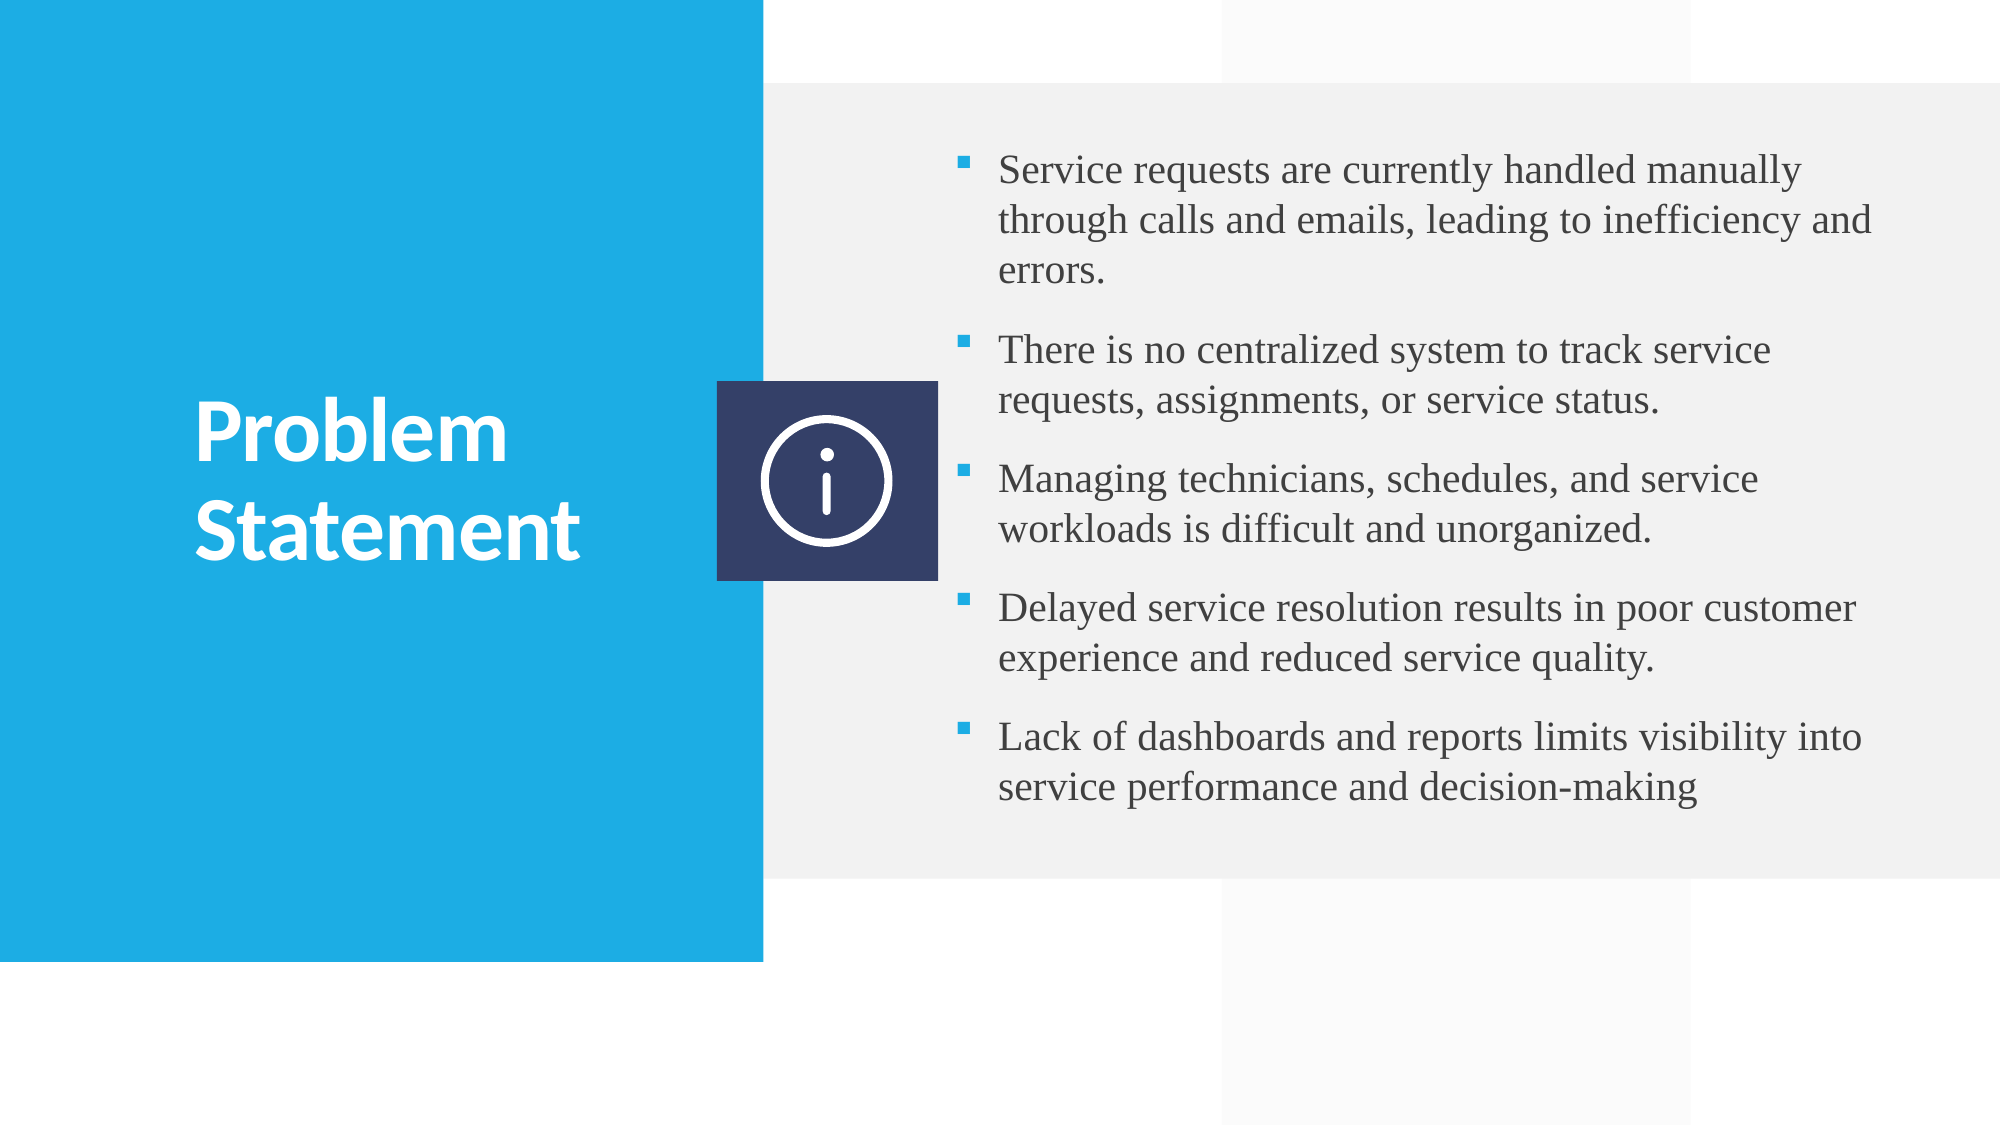

Service requests are currently handled manually through calls and emails, leading to inefficiency and errors.
There is no centralized system to track service requests, assignments, or service status.
Managing technicians, schedules, and service workloads is difficult and unorganized.
Delayed service resolution results in poor customer experience and reduced service quality.
Lack of dashboards and reports limits visibility into service performance and decision-making
# Problem Statement